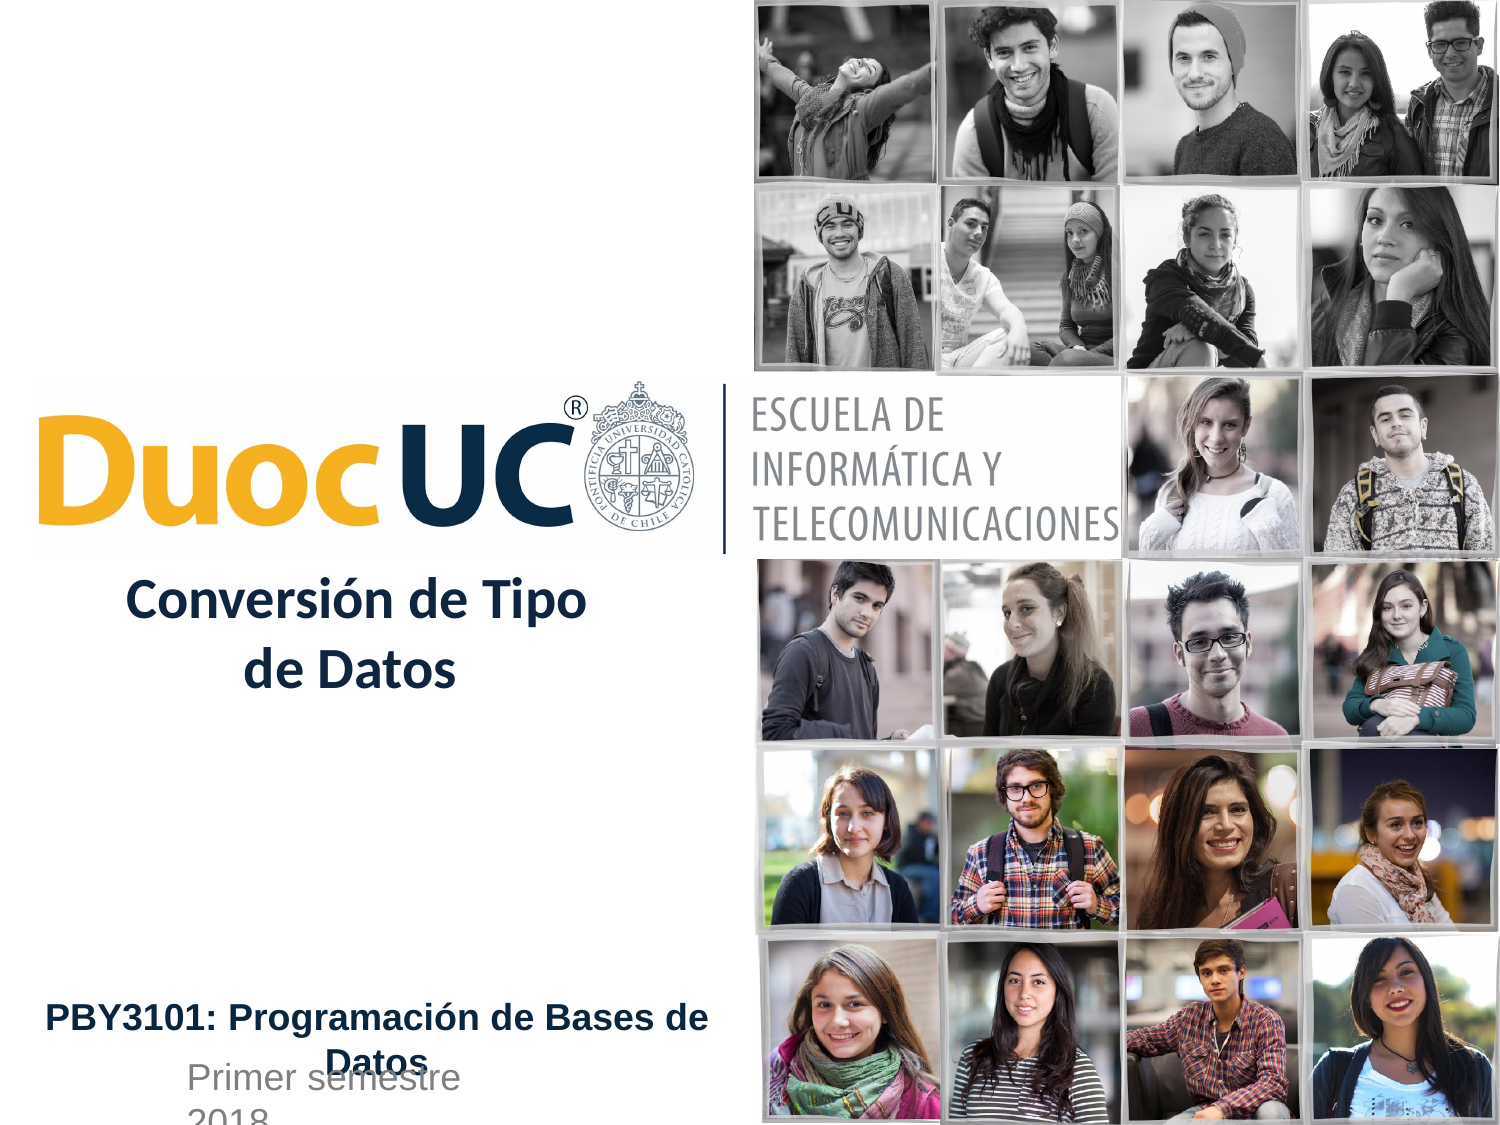

Conversión de Tipo de Datos
PBY3101: Programación de Bases de Datos
Primer semestre 2018